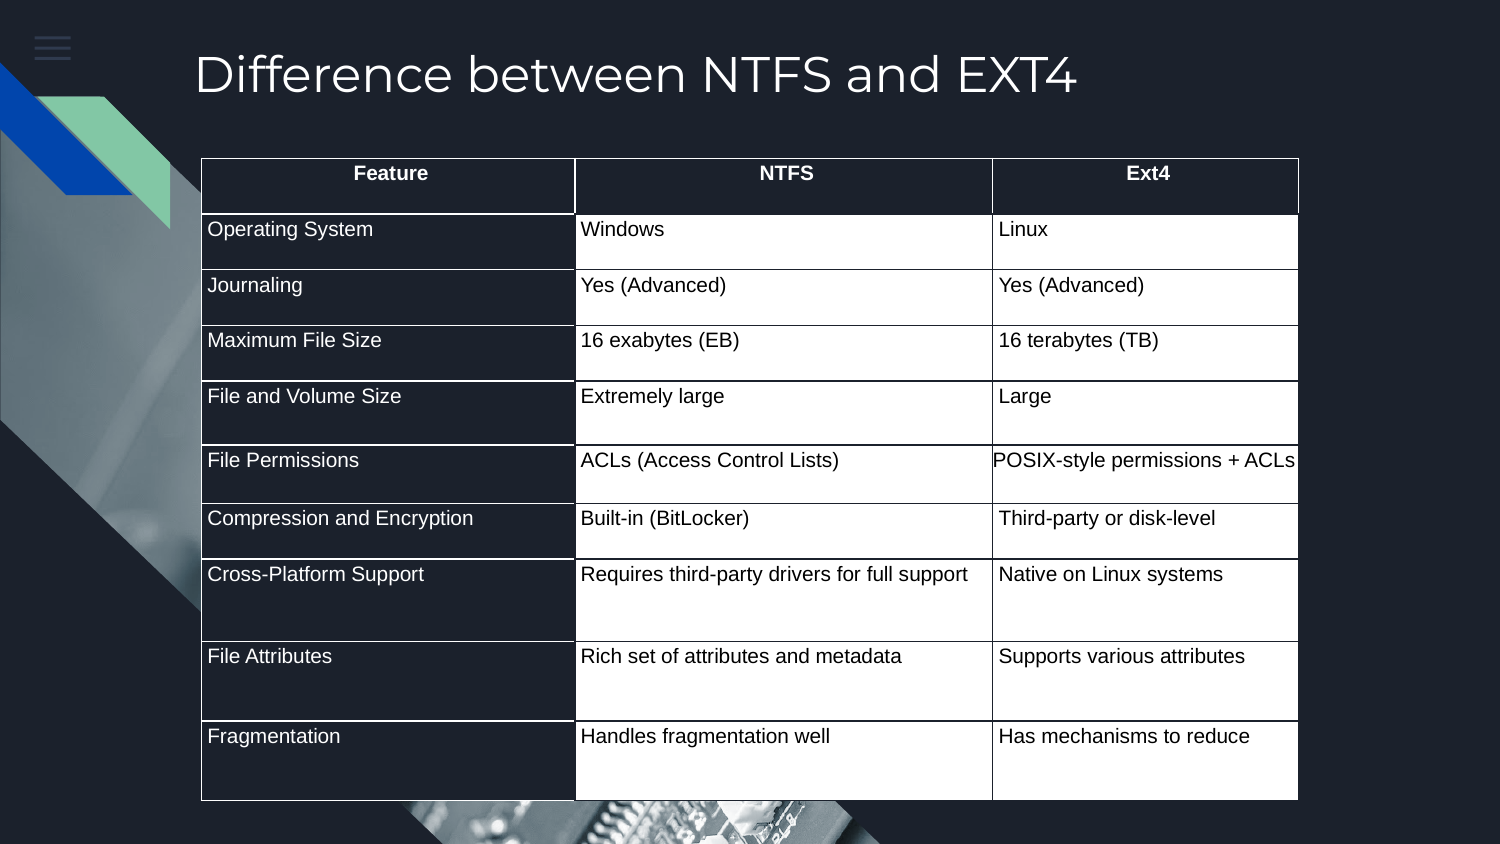

# Difference between NTFS and EXT4
| Feature | NTFS | Ext4 |
| --- | --- | --- |
| Operating System | Windows | Linux |
| Journaling | Yes (Advanced) | Yes (Advanced) |
| Maximum File Size | 16 exabytes (EB) | 16 terabytes (TB) |
| File and Volume Size | Extremely large | Large |
| File Permissions | ACLs (Access Control Lists) | POSIX-style permissions + ACLs |
| Compression and Encryption | Built-in (BitLocker) | Third-party or disk-level |
| Cross-Platform Support | Requires third-party drivers for full support | Native on Linux systems |
| File Attributes | Rich set of attributes and metadata | Supports various attributes |
| Fragmentation | Handles fragmentation well | Has mechanisms to reduce |